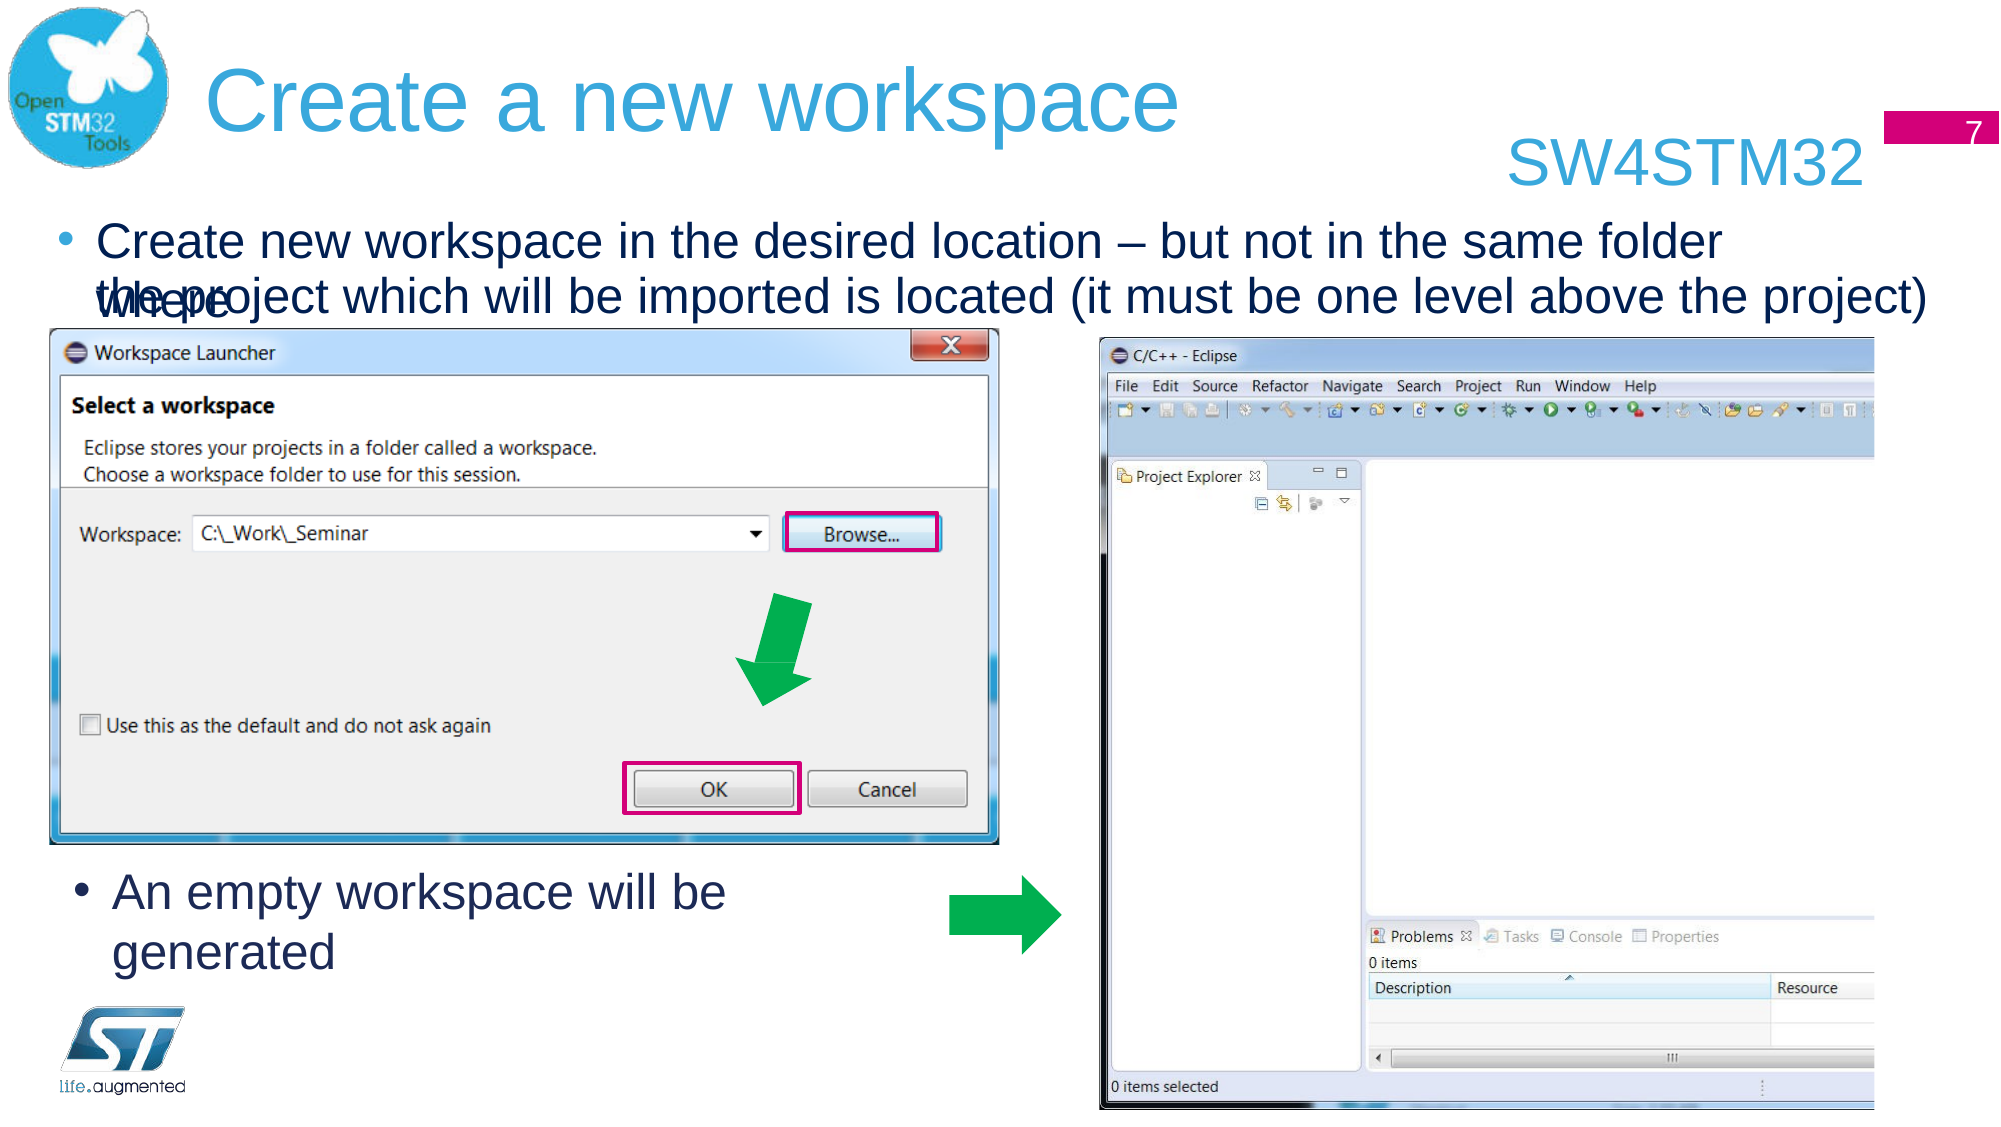

# Create a new workspace
7

SW4STM32
Create new workspace in the desired location – but not in the same folder where
the project which will be imported is located (it must be one level above the project)

An empty workspace will be generated